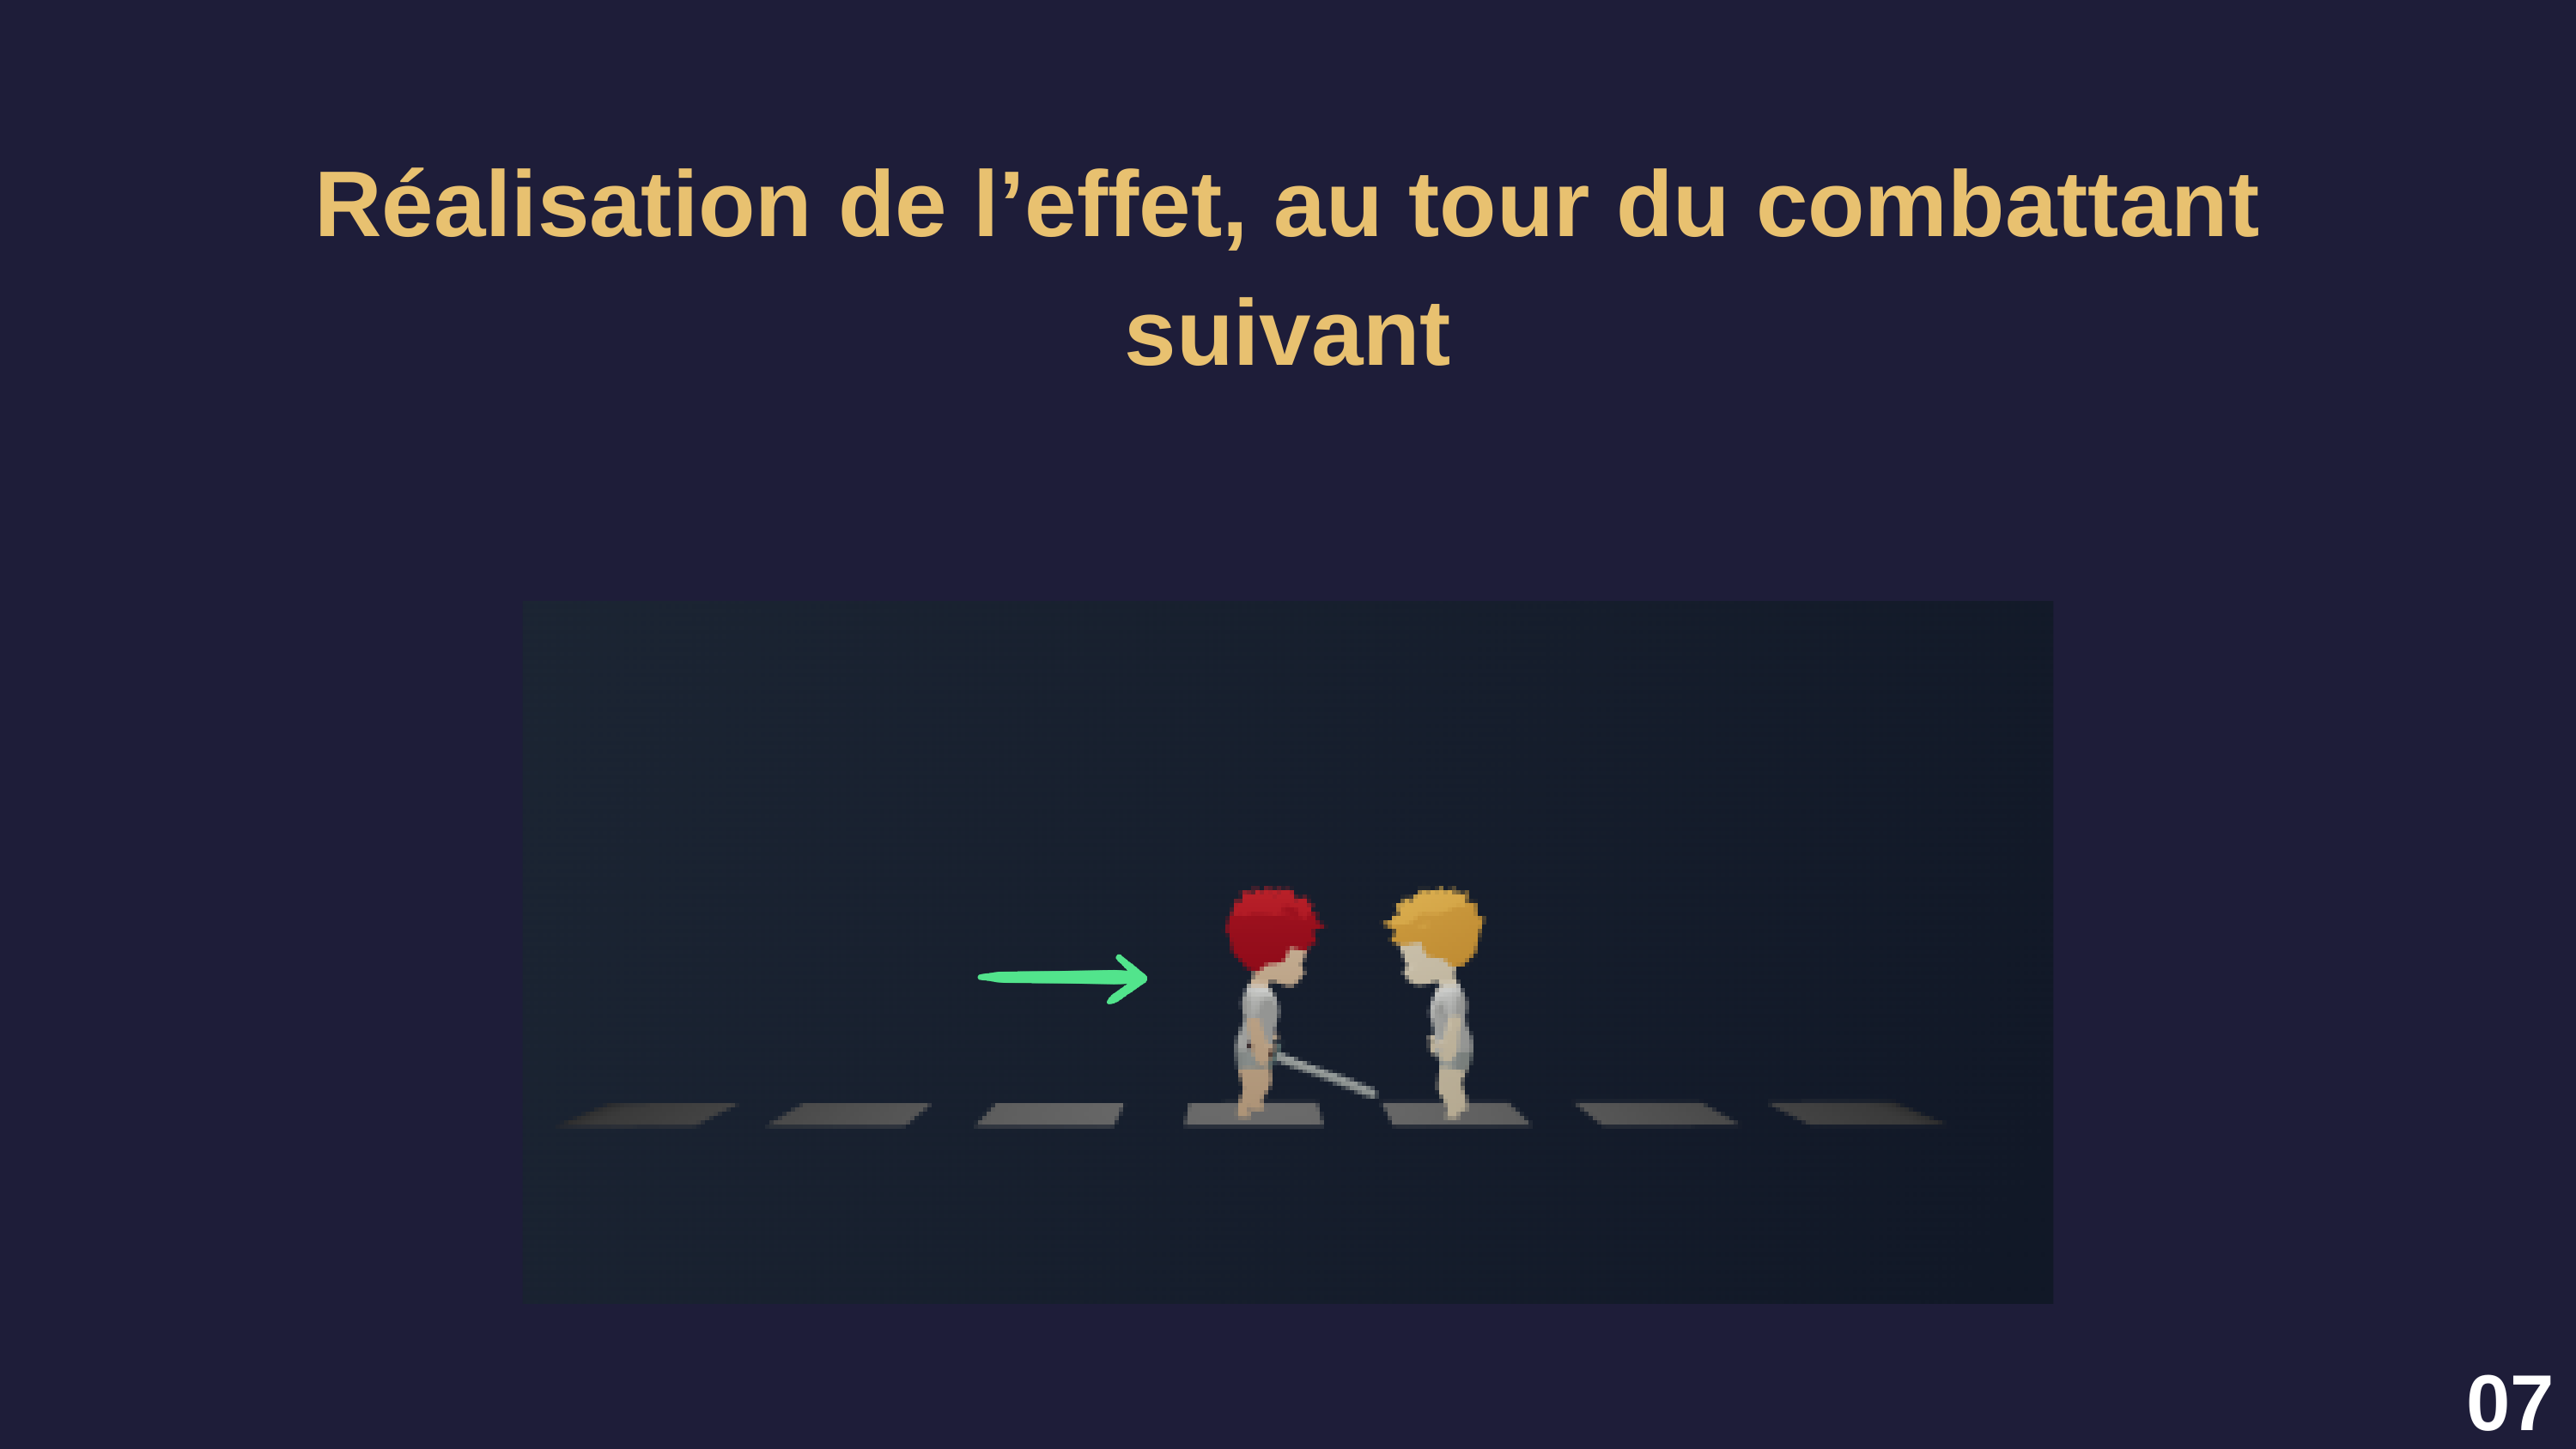

Réalisation de l’effet, au tour du combattant suivant

07